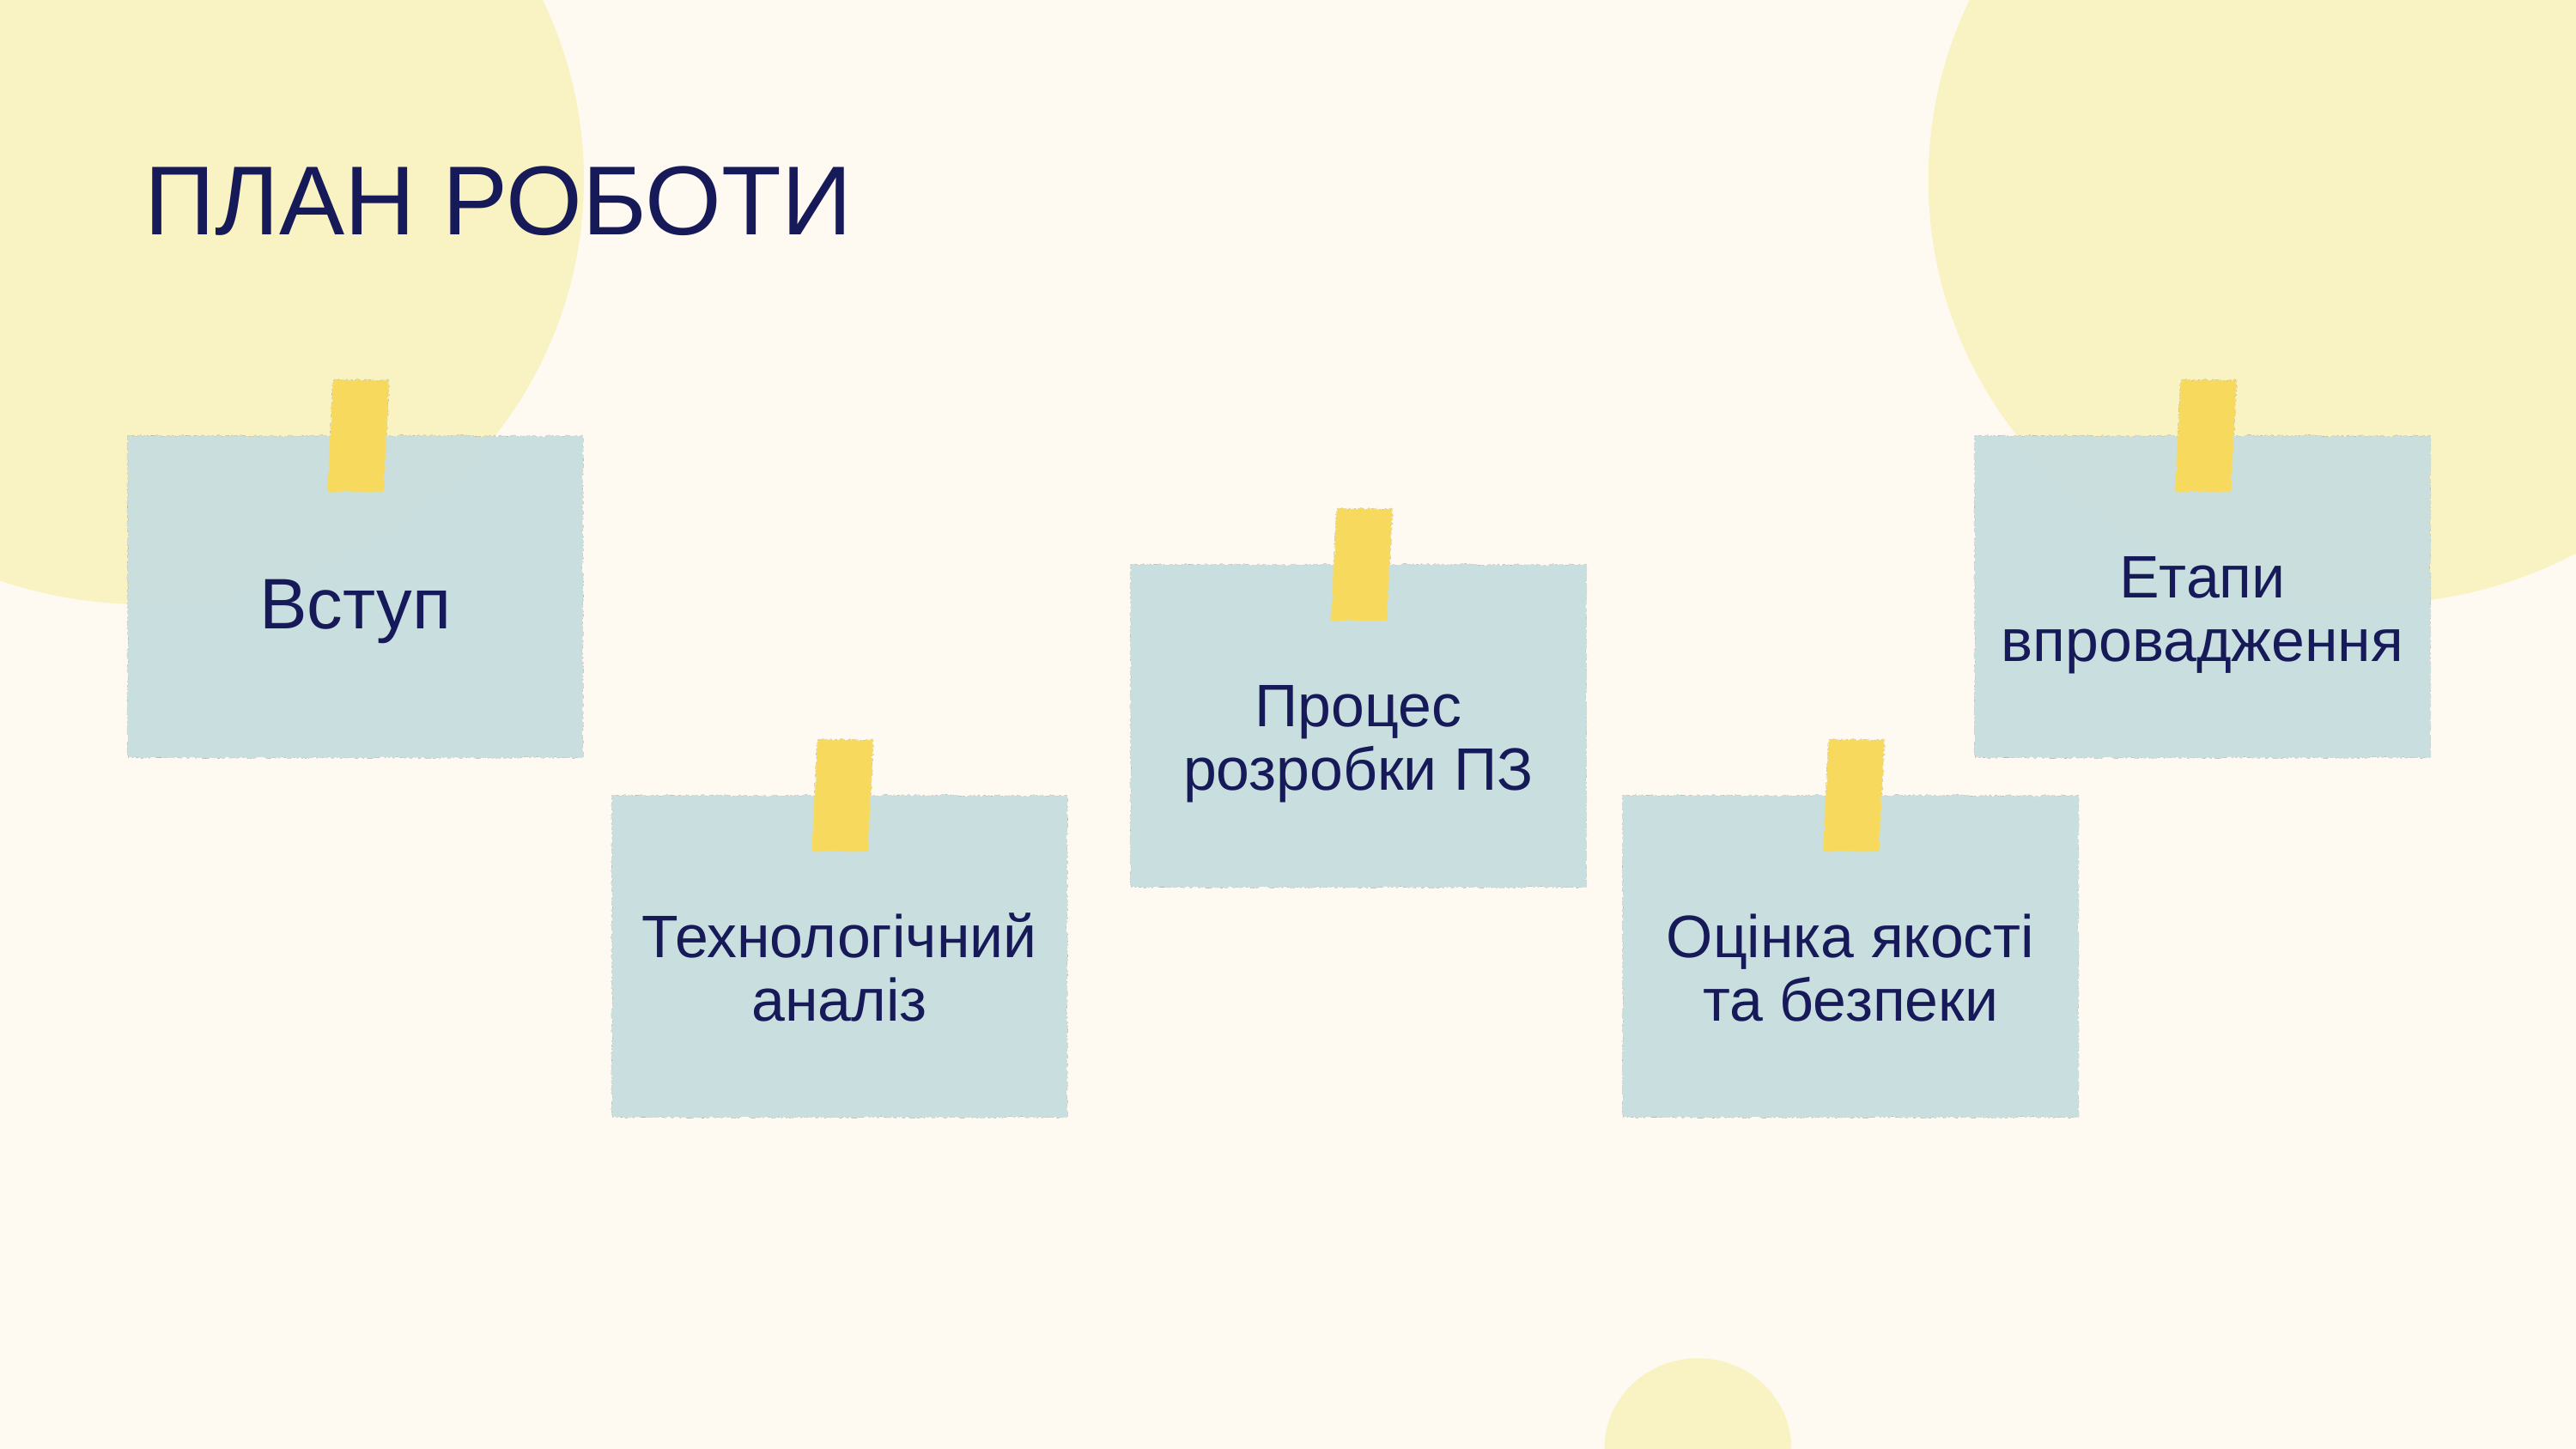

ПЛАН РОБОТИ

Етапи впровадження
Вступ
Процес розробки ПЗ

Технологічний аналіз
Оцінка якості та безпеки